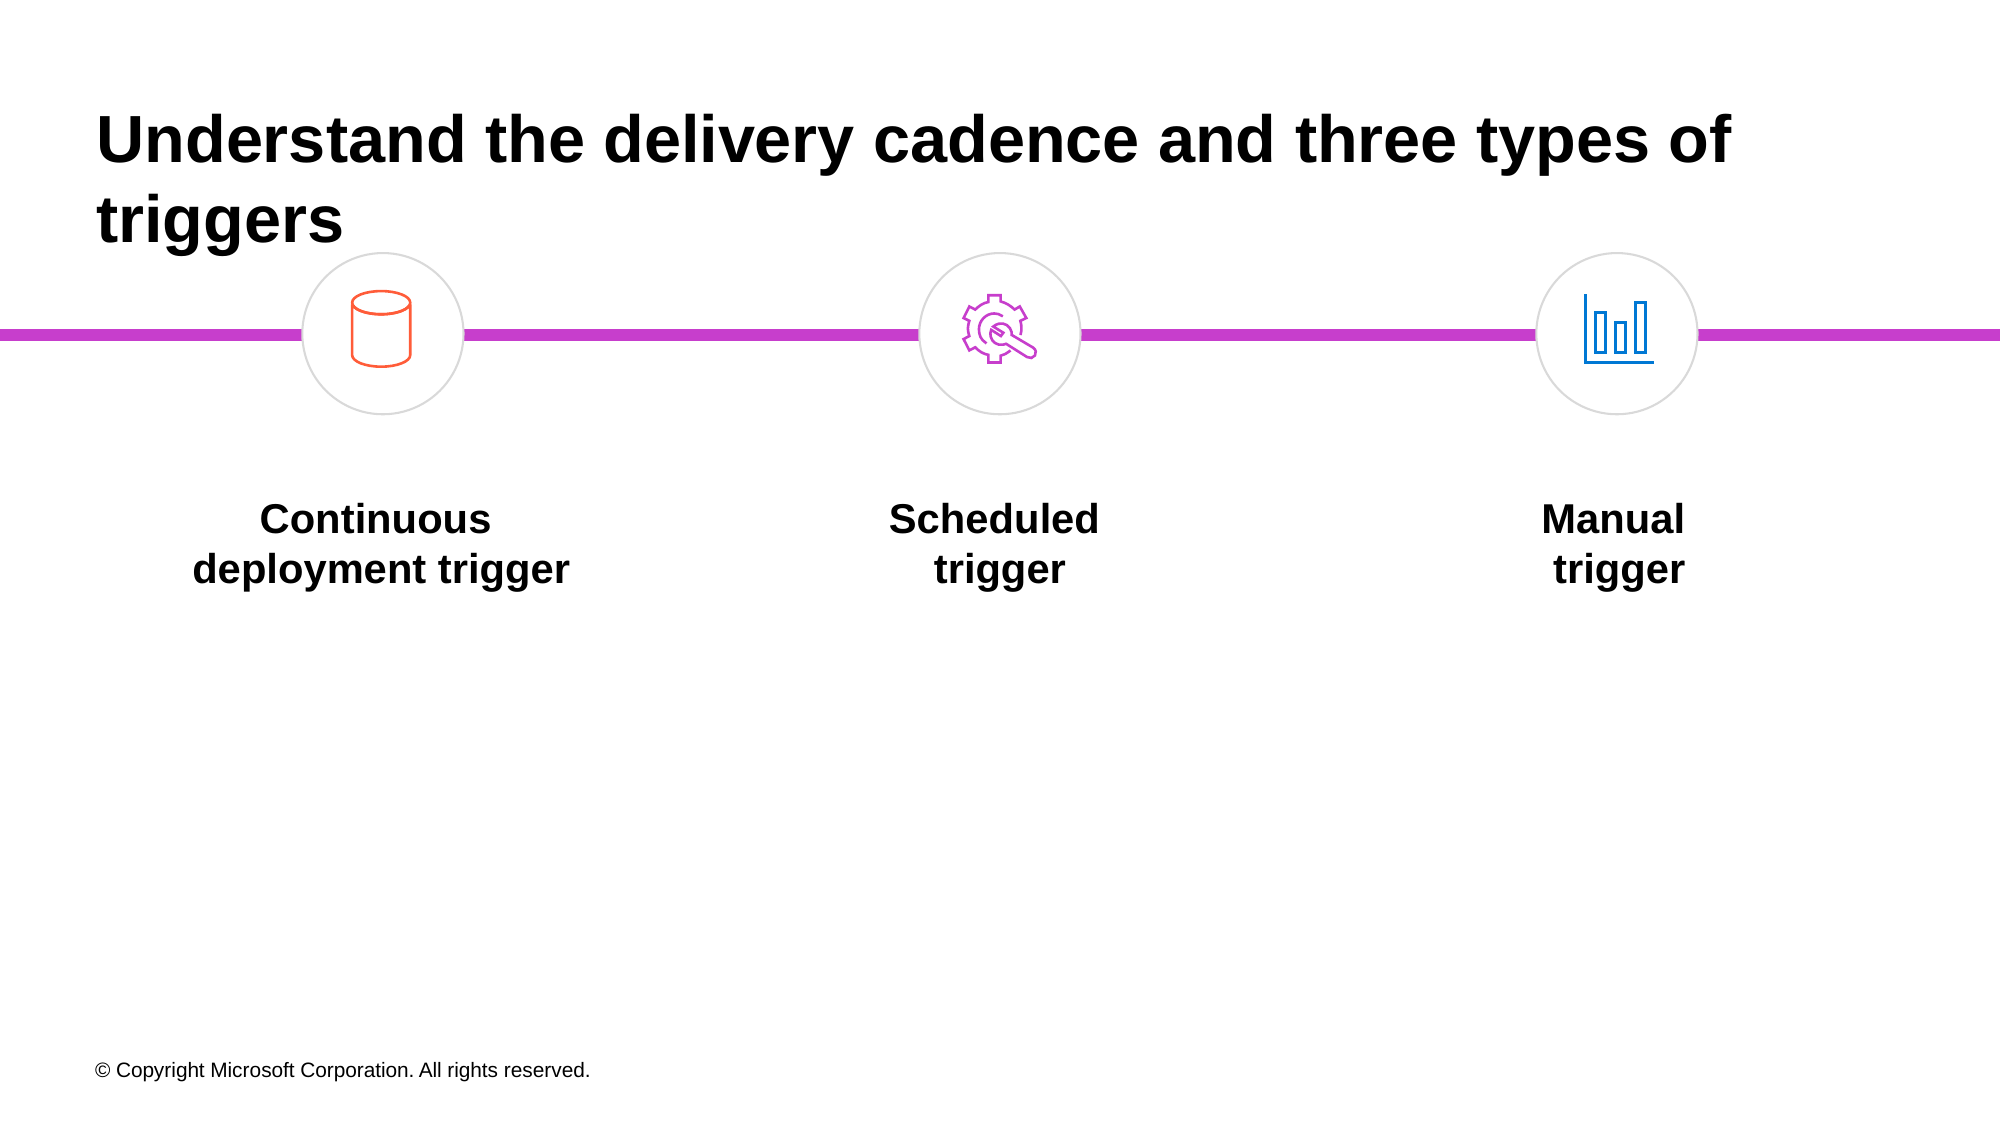

# Understand the delivery cadence and three types of triggers

Continuous
deployment trigger
Scheduled
trigger
Manual
trigger